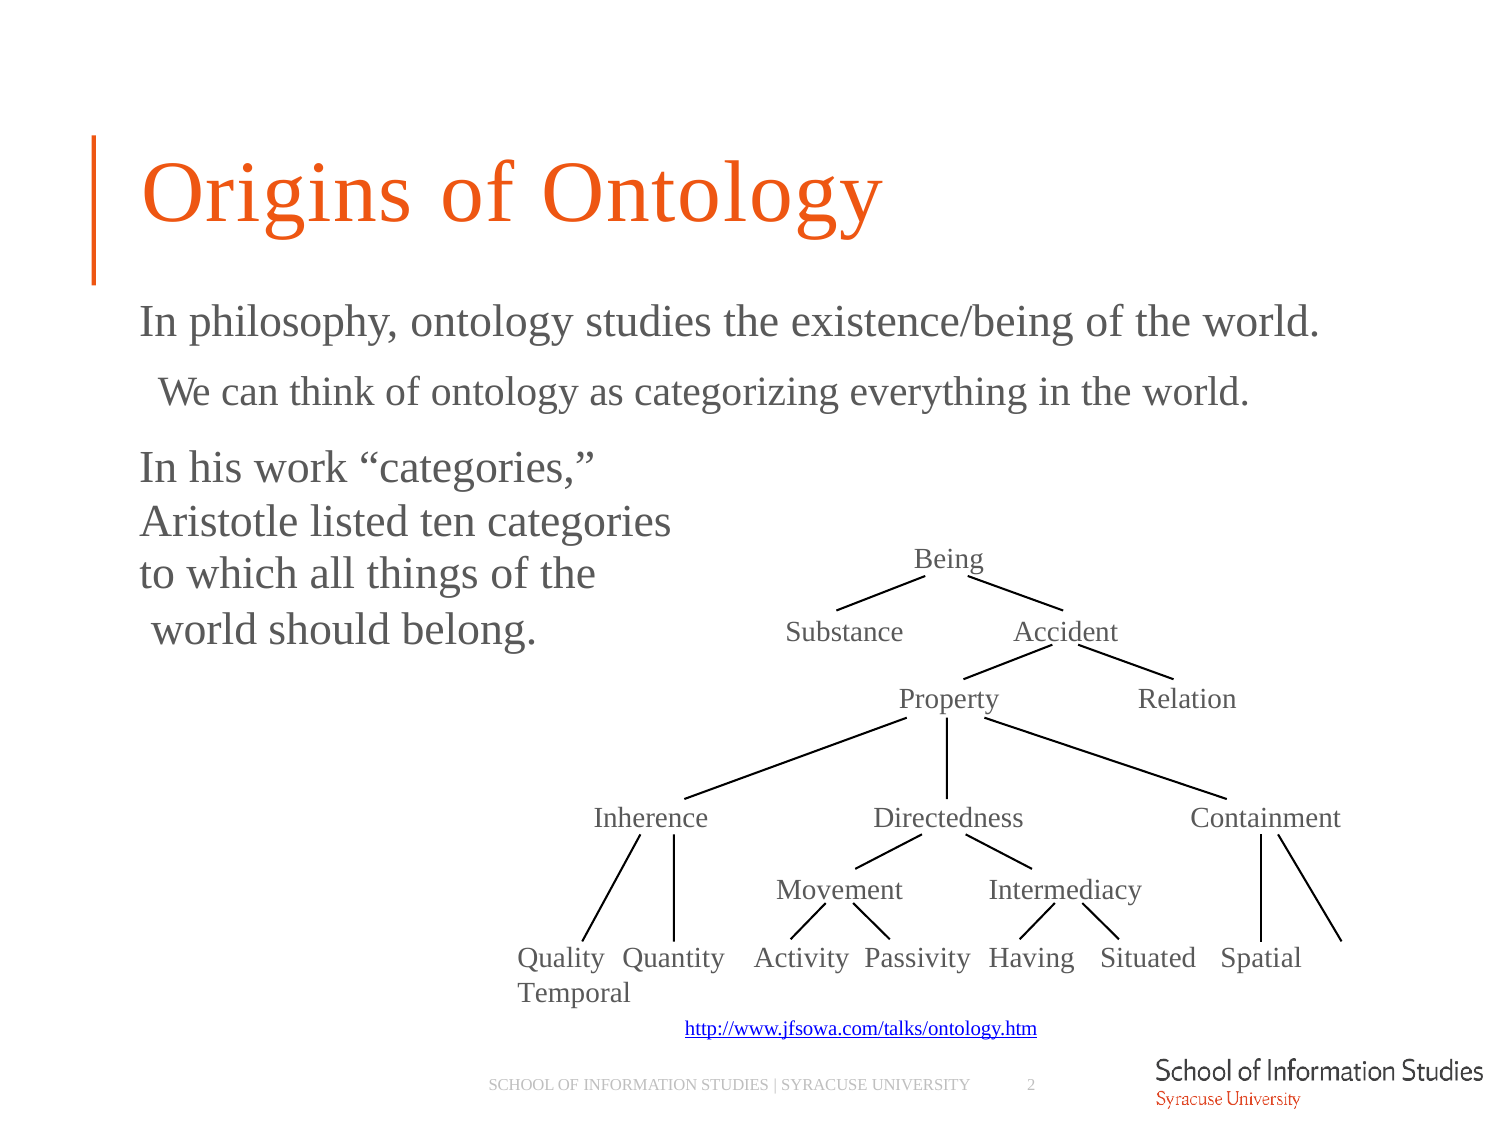

# Origins of Ontology
In philosophy, ontology studies the existence/being of the world.
­ We can think of ontology as categorizing everything in the world.
In his work “categories,”  Aristotle listed ten categories
Being
to which all things of the  world should belong.

Substance
Accident

Property
Relation

Inherence
Directedness

Movement	Intermediacy
Containment

Quality  Quantity	Activity  Passivity	Having	Situated	Spatial	Temporal
http://www.jfsowa.com/talks/ontology.htm
SCHOOL OF INFORMATION STUDIES | SYRACUSE UNIVERSITY
2